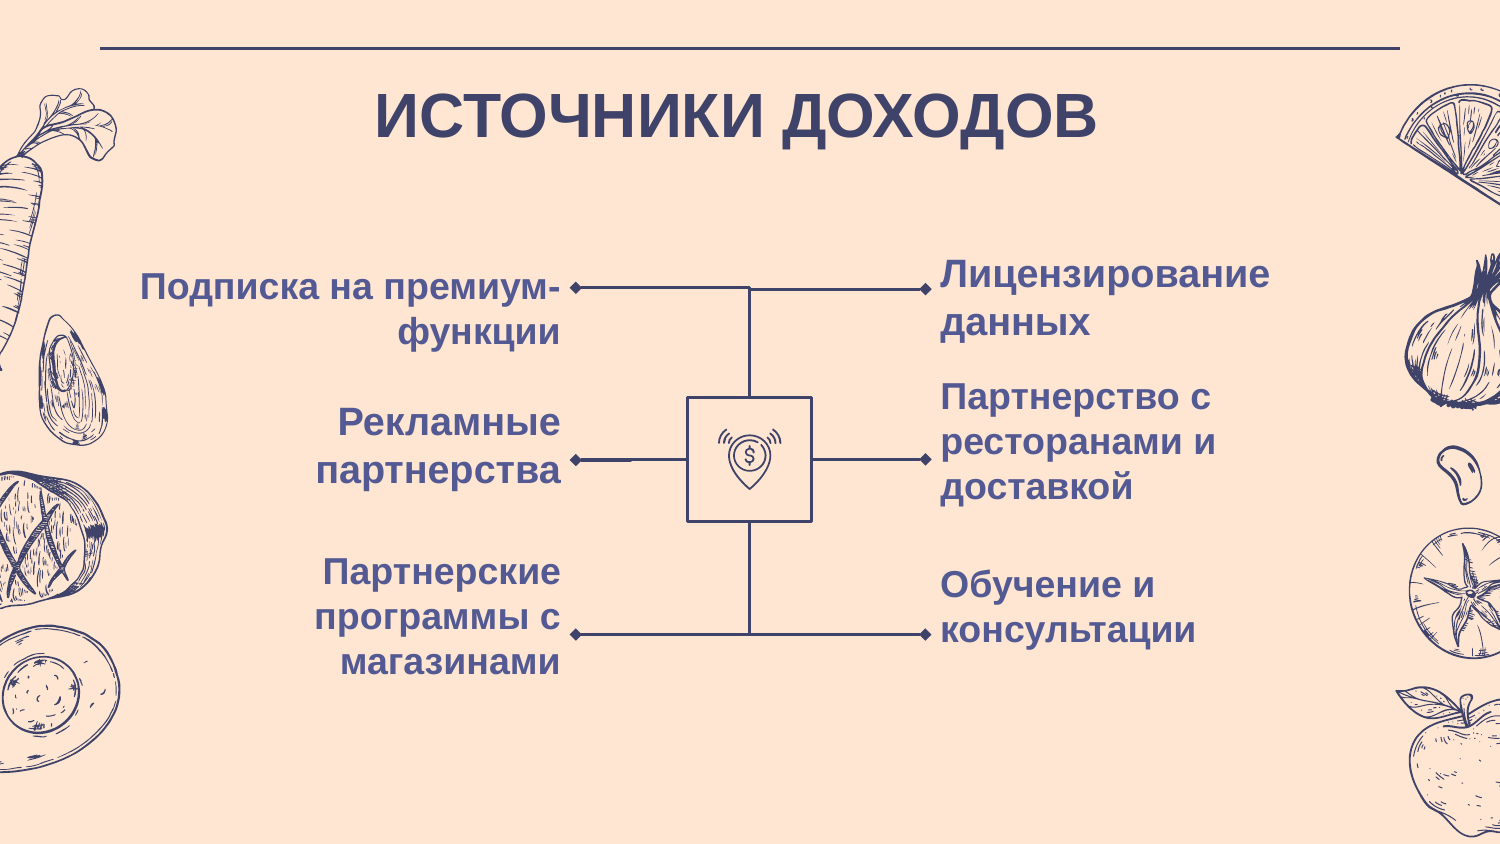

# ИСТОЧНИКИ ДОХОДОВ
Подписка на премиум-функции
Лицензирование данных

Партнерство с ресторанами и доставкой
Рекламные партнерства

Партнерские программы с магазинами
Обучение и консультации